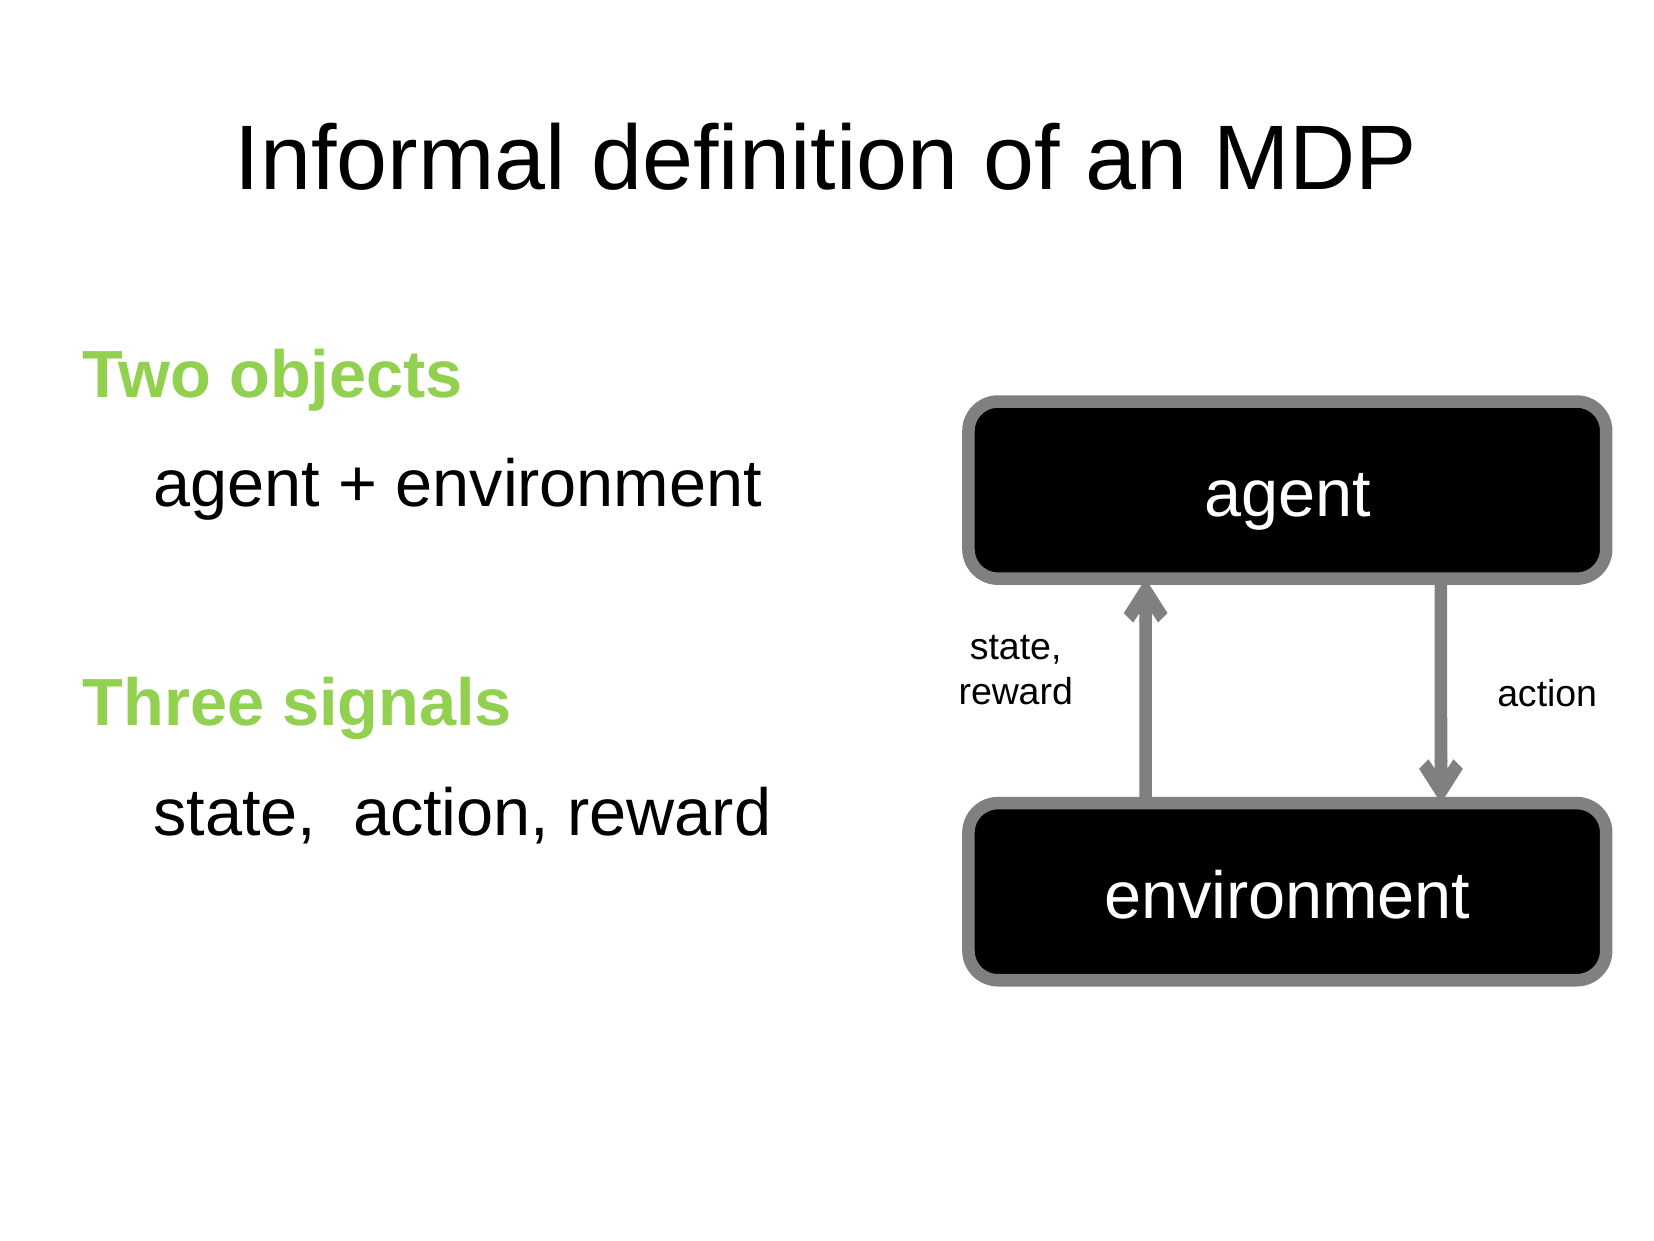

Informal definition of an MDP
Two objects
agent + environment

Three signals
state,  action, reward
agent
state,
reward

action
environment